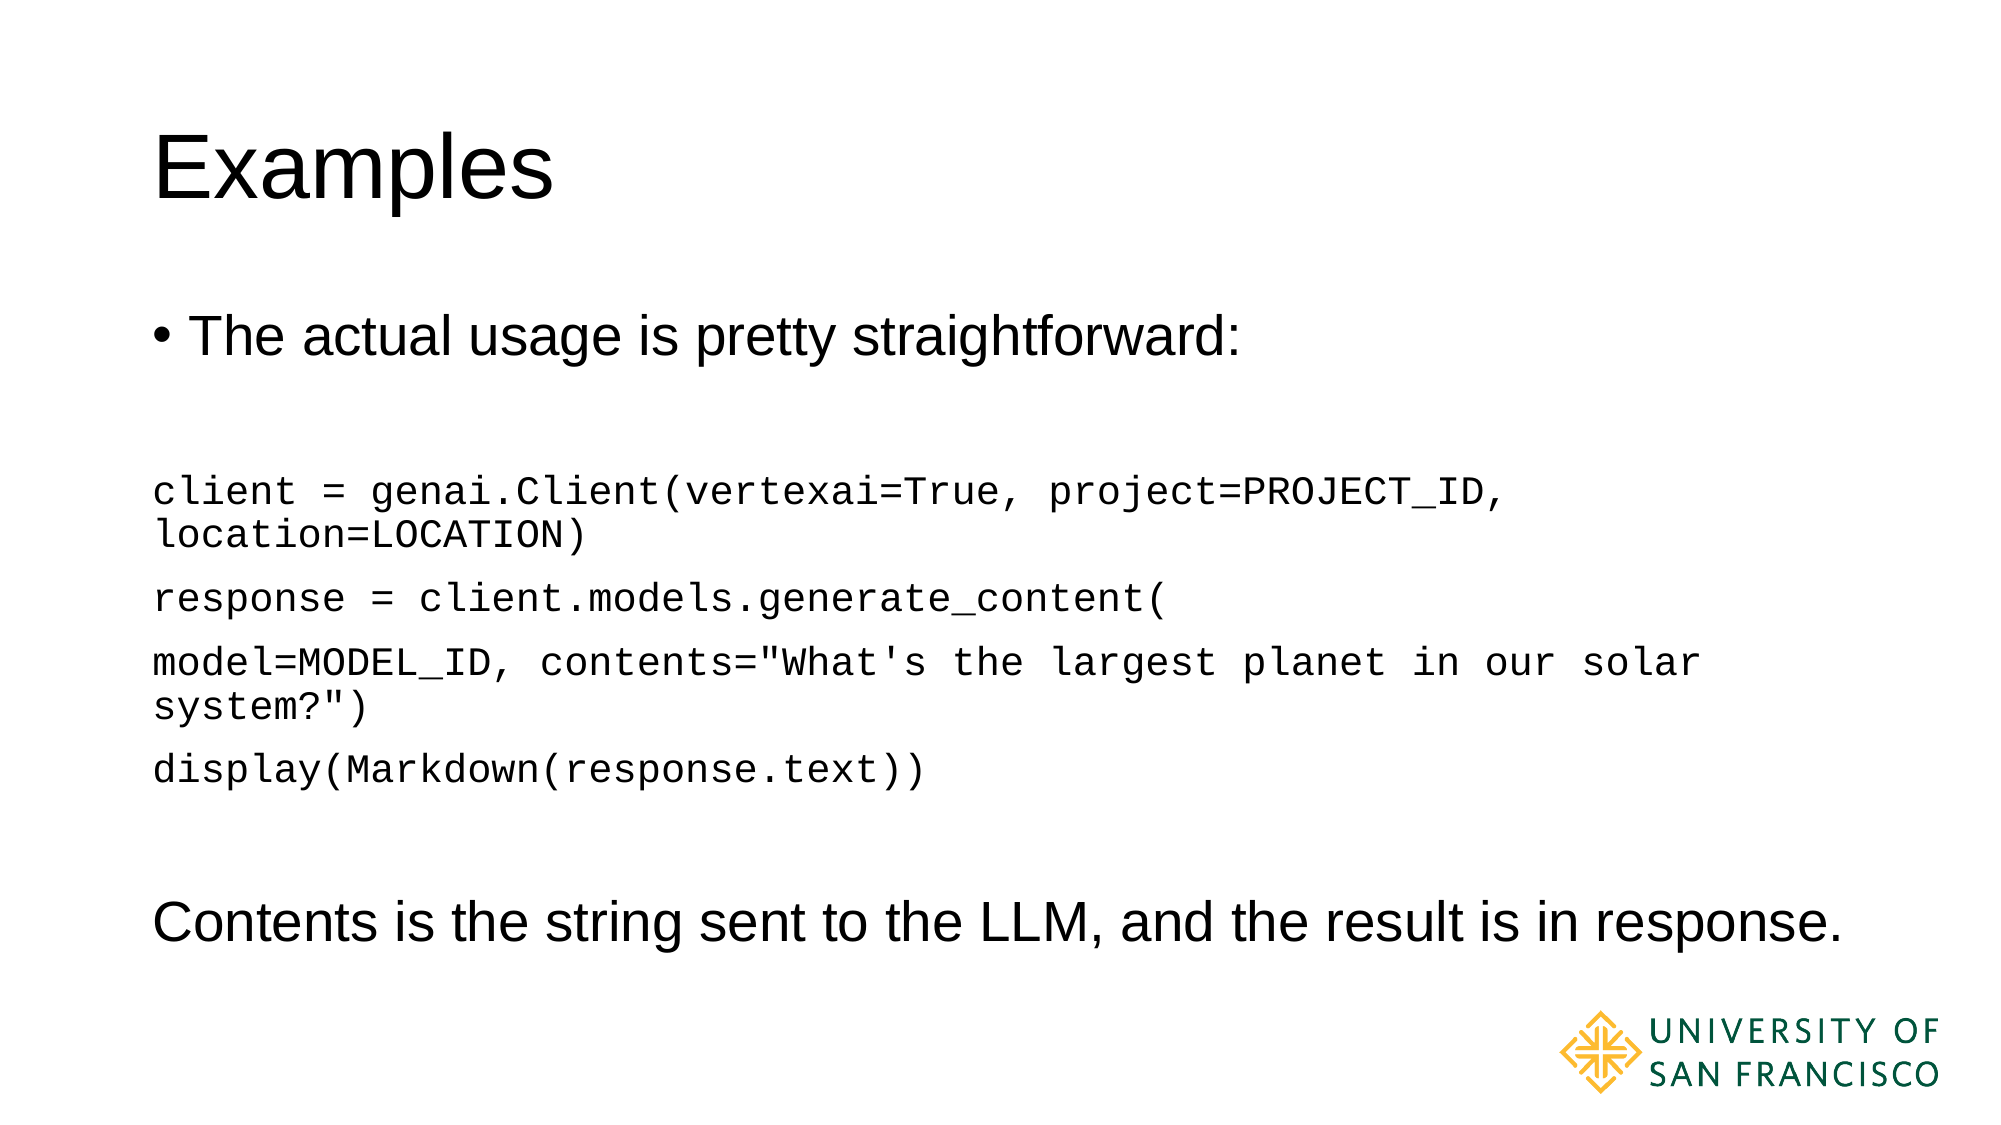

# Examples
The actual usage is pretty straightforward:

client = genai.Client(vertexai=True, project=PROJECT_ID, location=LOCATION)
response = client.models.generate_content(
model=MODEL_ID, contents="What's the largest planet in our solar system?")
display(Markdown(response.text))

Contents is the string sent to the LLM, and the result is in response.